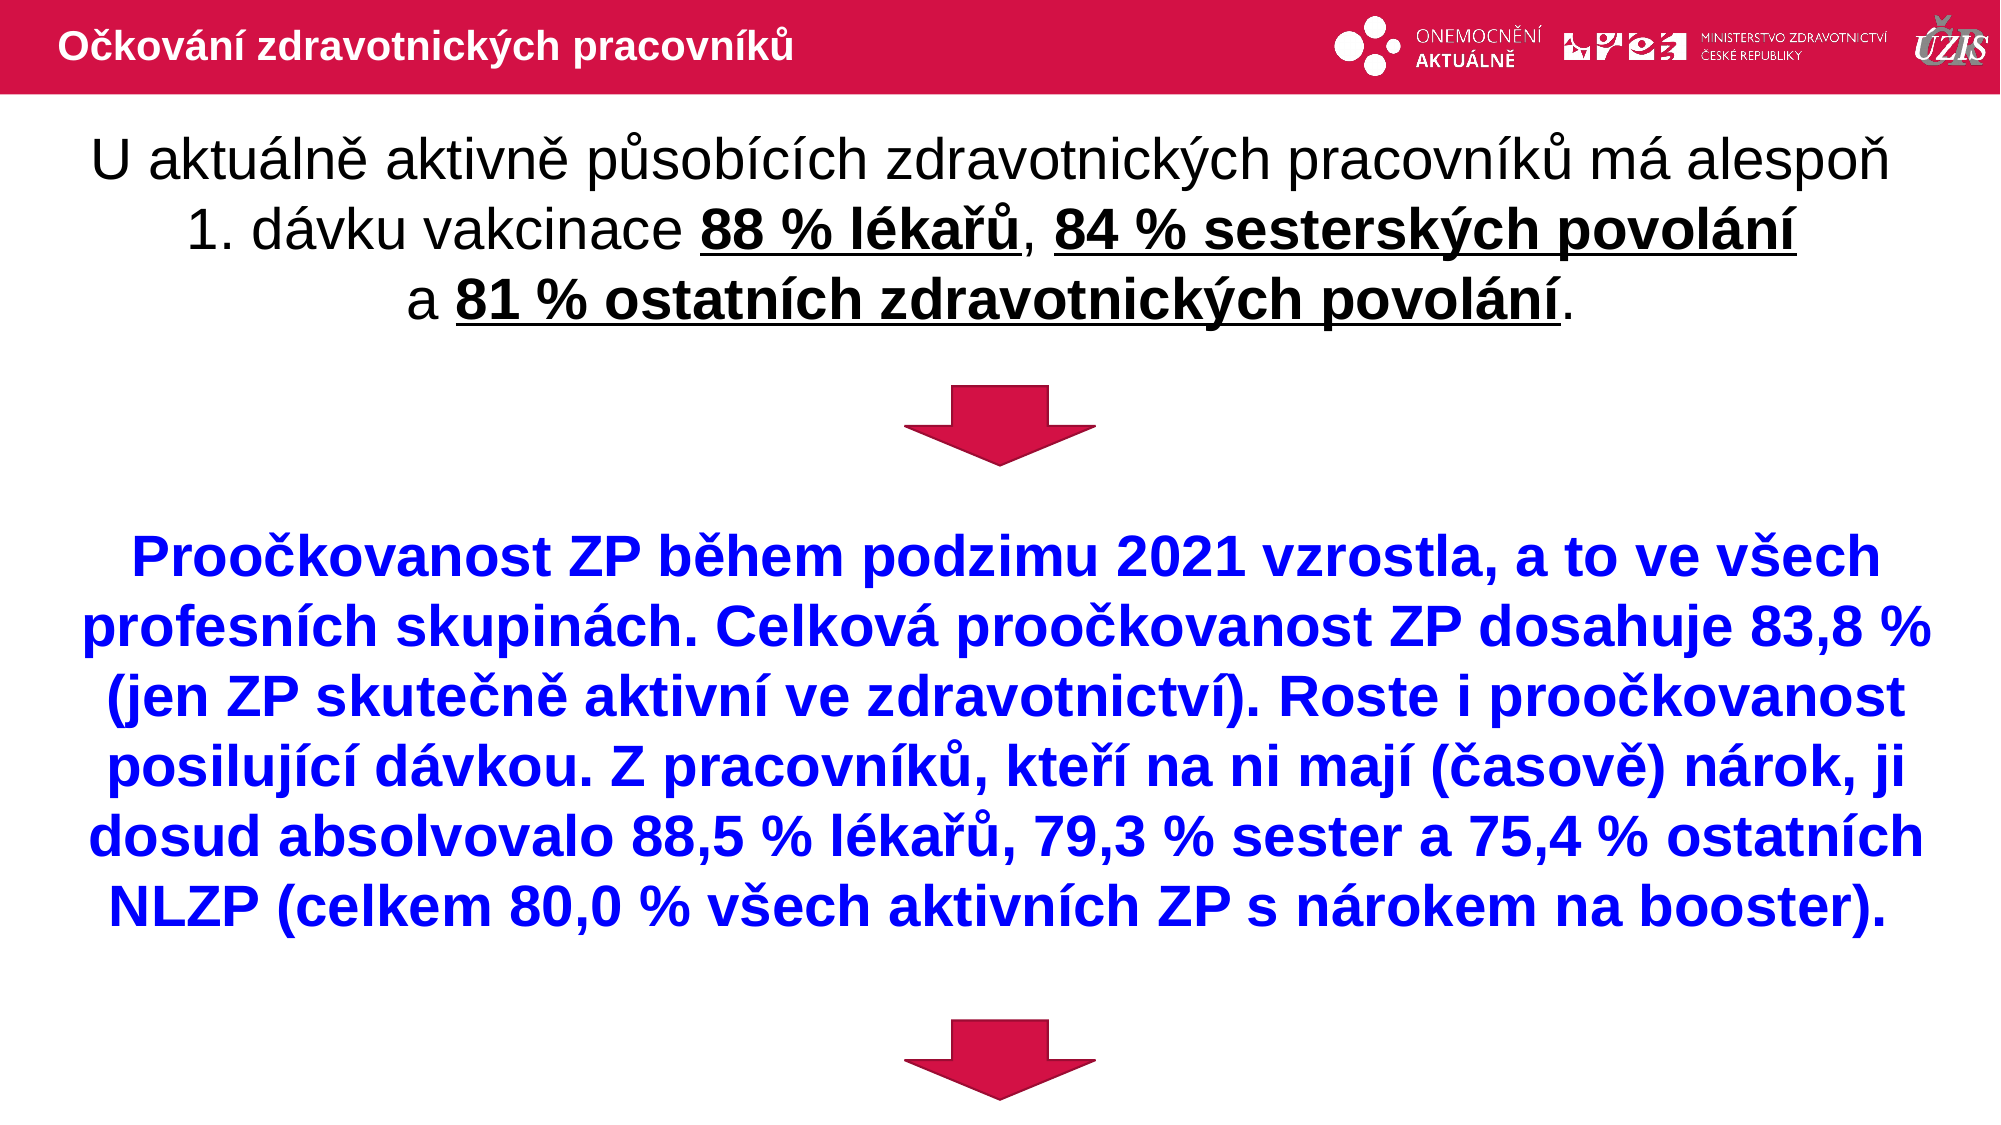

# Očkování zdravotnických pracovníků
U aktuálně aktivně působících zdravotnických pracovníků má alespoň
1. dávku vakcinace 88 % lékařů, 84 % sesterských povolání
a 81 % ostatních zdravotnických povolání.

Proočkovanost ZP během podzimu 2021 vzrostla, a to ve všech profesních skupinách. Celková proočkovanost ZP dosahuje 83,8 % (jen ZP skutečně aktivní ve zdravotnictví). Roste i proočkovanost posilující dávkou. Z pracovníků, kteří na ni mají (časově) nárok, ji dosud absolvovalo 88,5 % lékařů, 79,3 % sester a 75,4 % ostatních NLZP (celkem 80,0 % všech aktivních ZP s nárokem na booster).